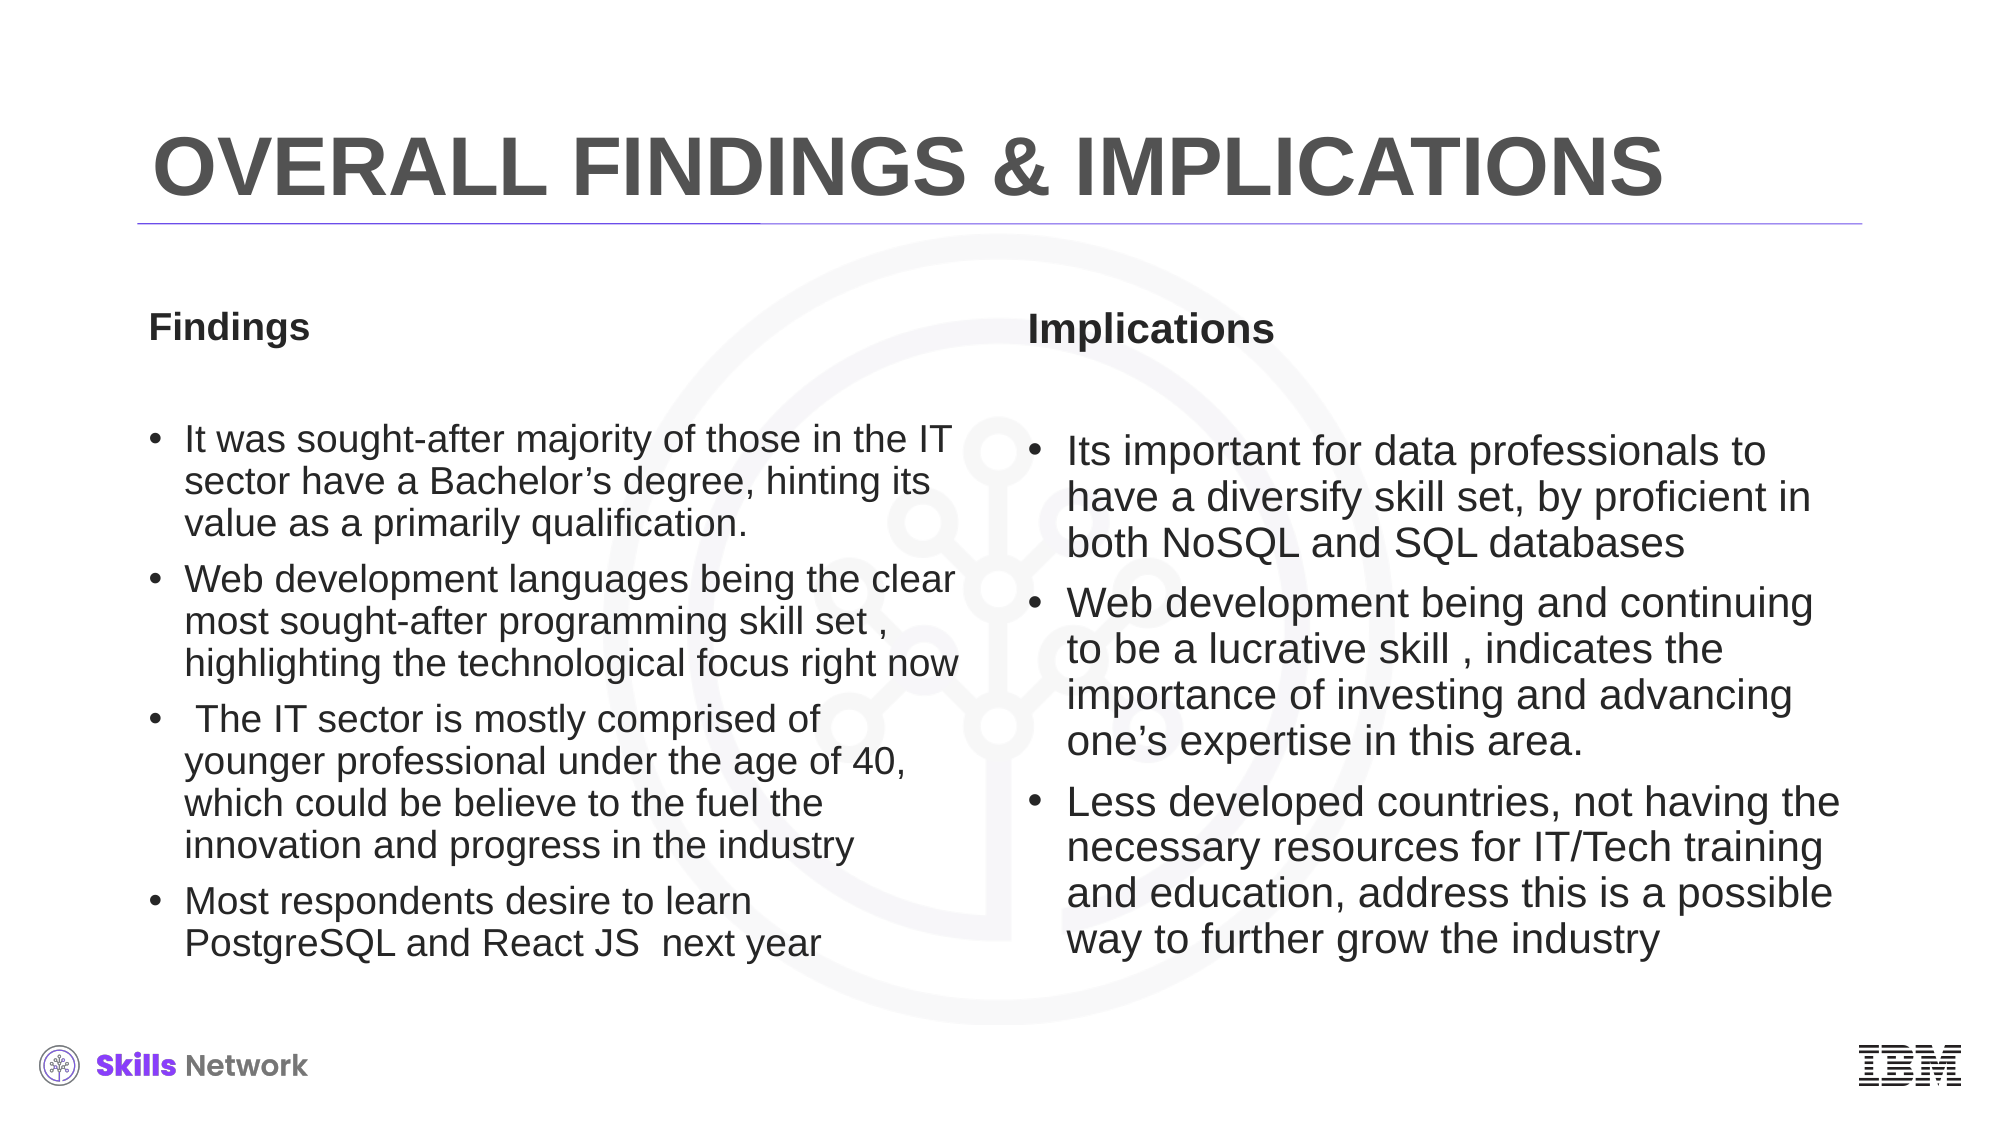

# OVERALL FINDINGS & IMPLICATIONS
Findings

It was sought-after majority of those in the IT sector have a Bachelor’s degree, hinting its value as a primarily qualification.
Web development languages being the clear most sought-after programming skill set , highlighting the technological focus right now
 The IT sector is mostly comprised of younger professional under the age of 40, which could be believe to the fuel the innovation and progress in the industry
Most respondents desire to learn PostgreSQL and React JS  next year
Implications

Its important for data professionals to have a diversify skill set, by proficient in both NoSQL and SQL databases
Web development being and continuing to be a lucrative skill , indicates the importance of investing and advancing one’s expertise in this area.
Less developed countries, not having the necessary resources for IT/Tech training and education, address this is a possible way to further grow the industry